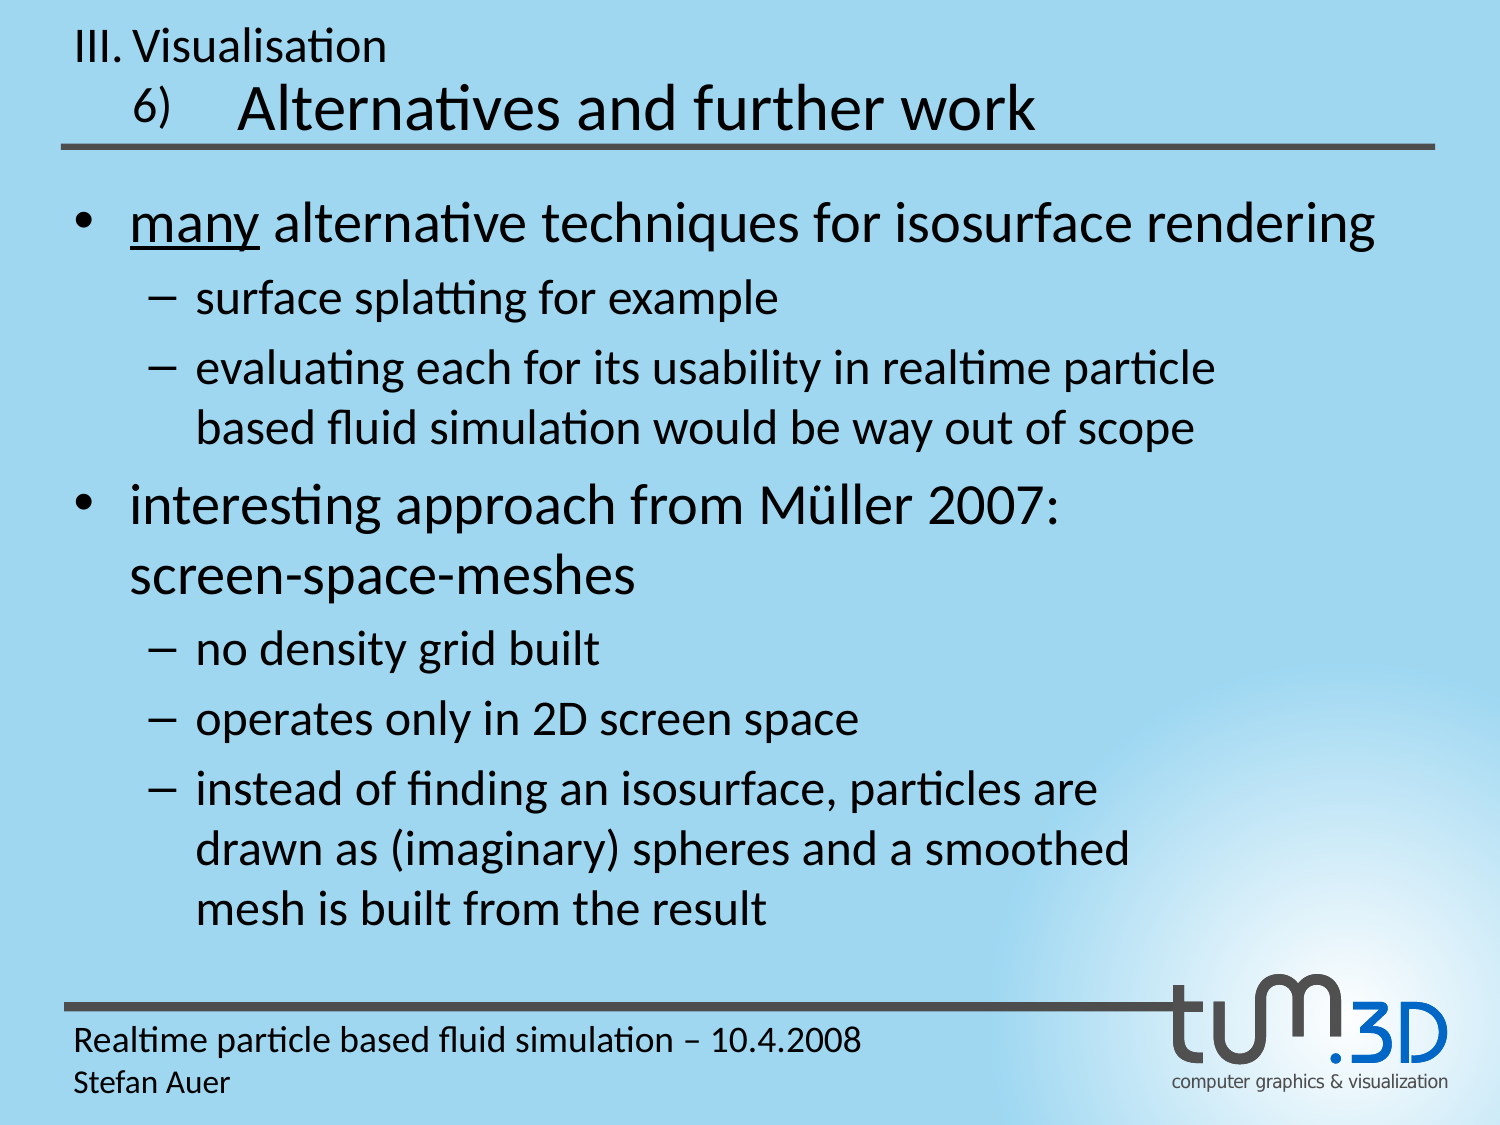

III.
Visualisation
Alternatives and further work
6)
many alternative techniques for isosurface rendering
surface splatting for example
evaluating each for its usability in realtime particle
based fluid simulation would be way out of scope
interesting approach from Müller 2007:
screen-space-meshes
no density grid built
operates only in 2D screen space
instead of finding an isosurface, particles are
drawn as (imaginary) spheres and a smoothed
mesh is built from the result